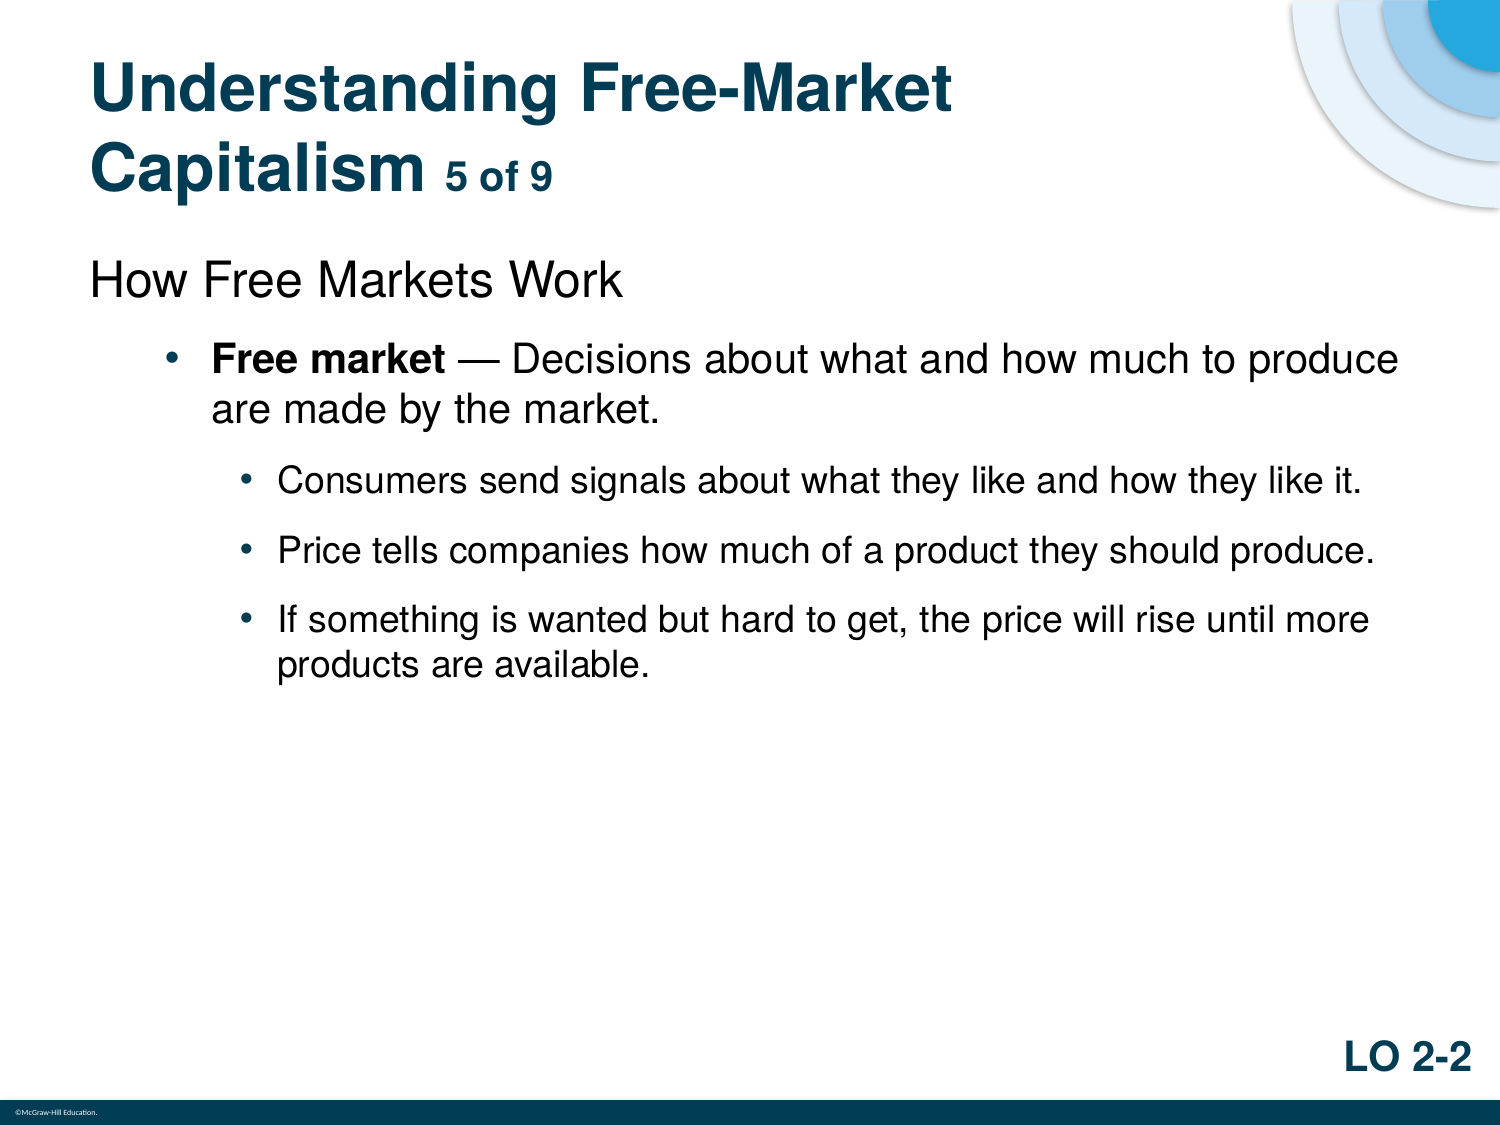

# Understanding Free-Market Capitalism 5 of 9
How Free Markets Work
Free market — Decisions about what and how much to produce are made by the market.
Consumers send signals about what they like and how they like it.
Price tells companies how much of a product they should produce.
If something is wanted but hard to get, the price will rise until more products are available.
LO 2-2